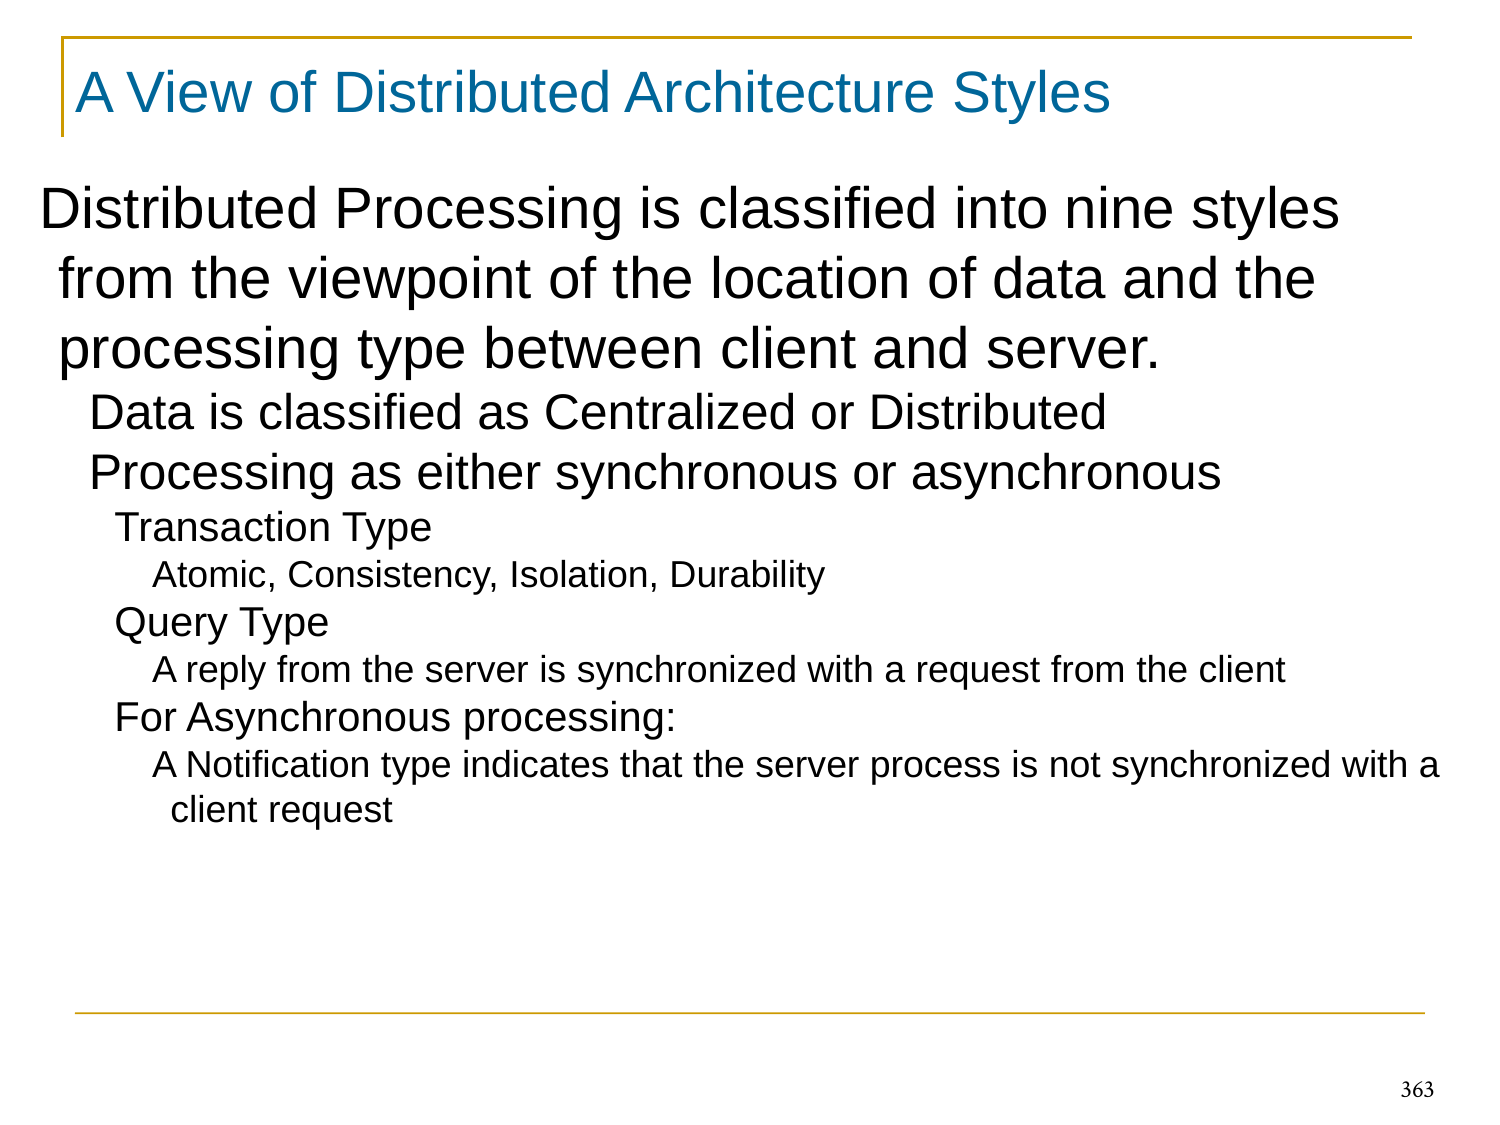

# A View of Distributed Architecture Styles
Distributed Processing is classified into nine styles from the viewpoint of the location of data and the processing type between client and server.
 Data is classified as Centralized or Distributed
 Processing as either synchronous or asynchronous
Transaction Type
Atomic, Consistency, Isolation, Durability
Query Type
A reply from the server is synchronized with a request from the client
For Asynchronous processing:
A Notification type indicates that the server process is not synchronized with a client request
363